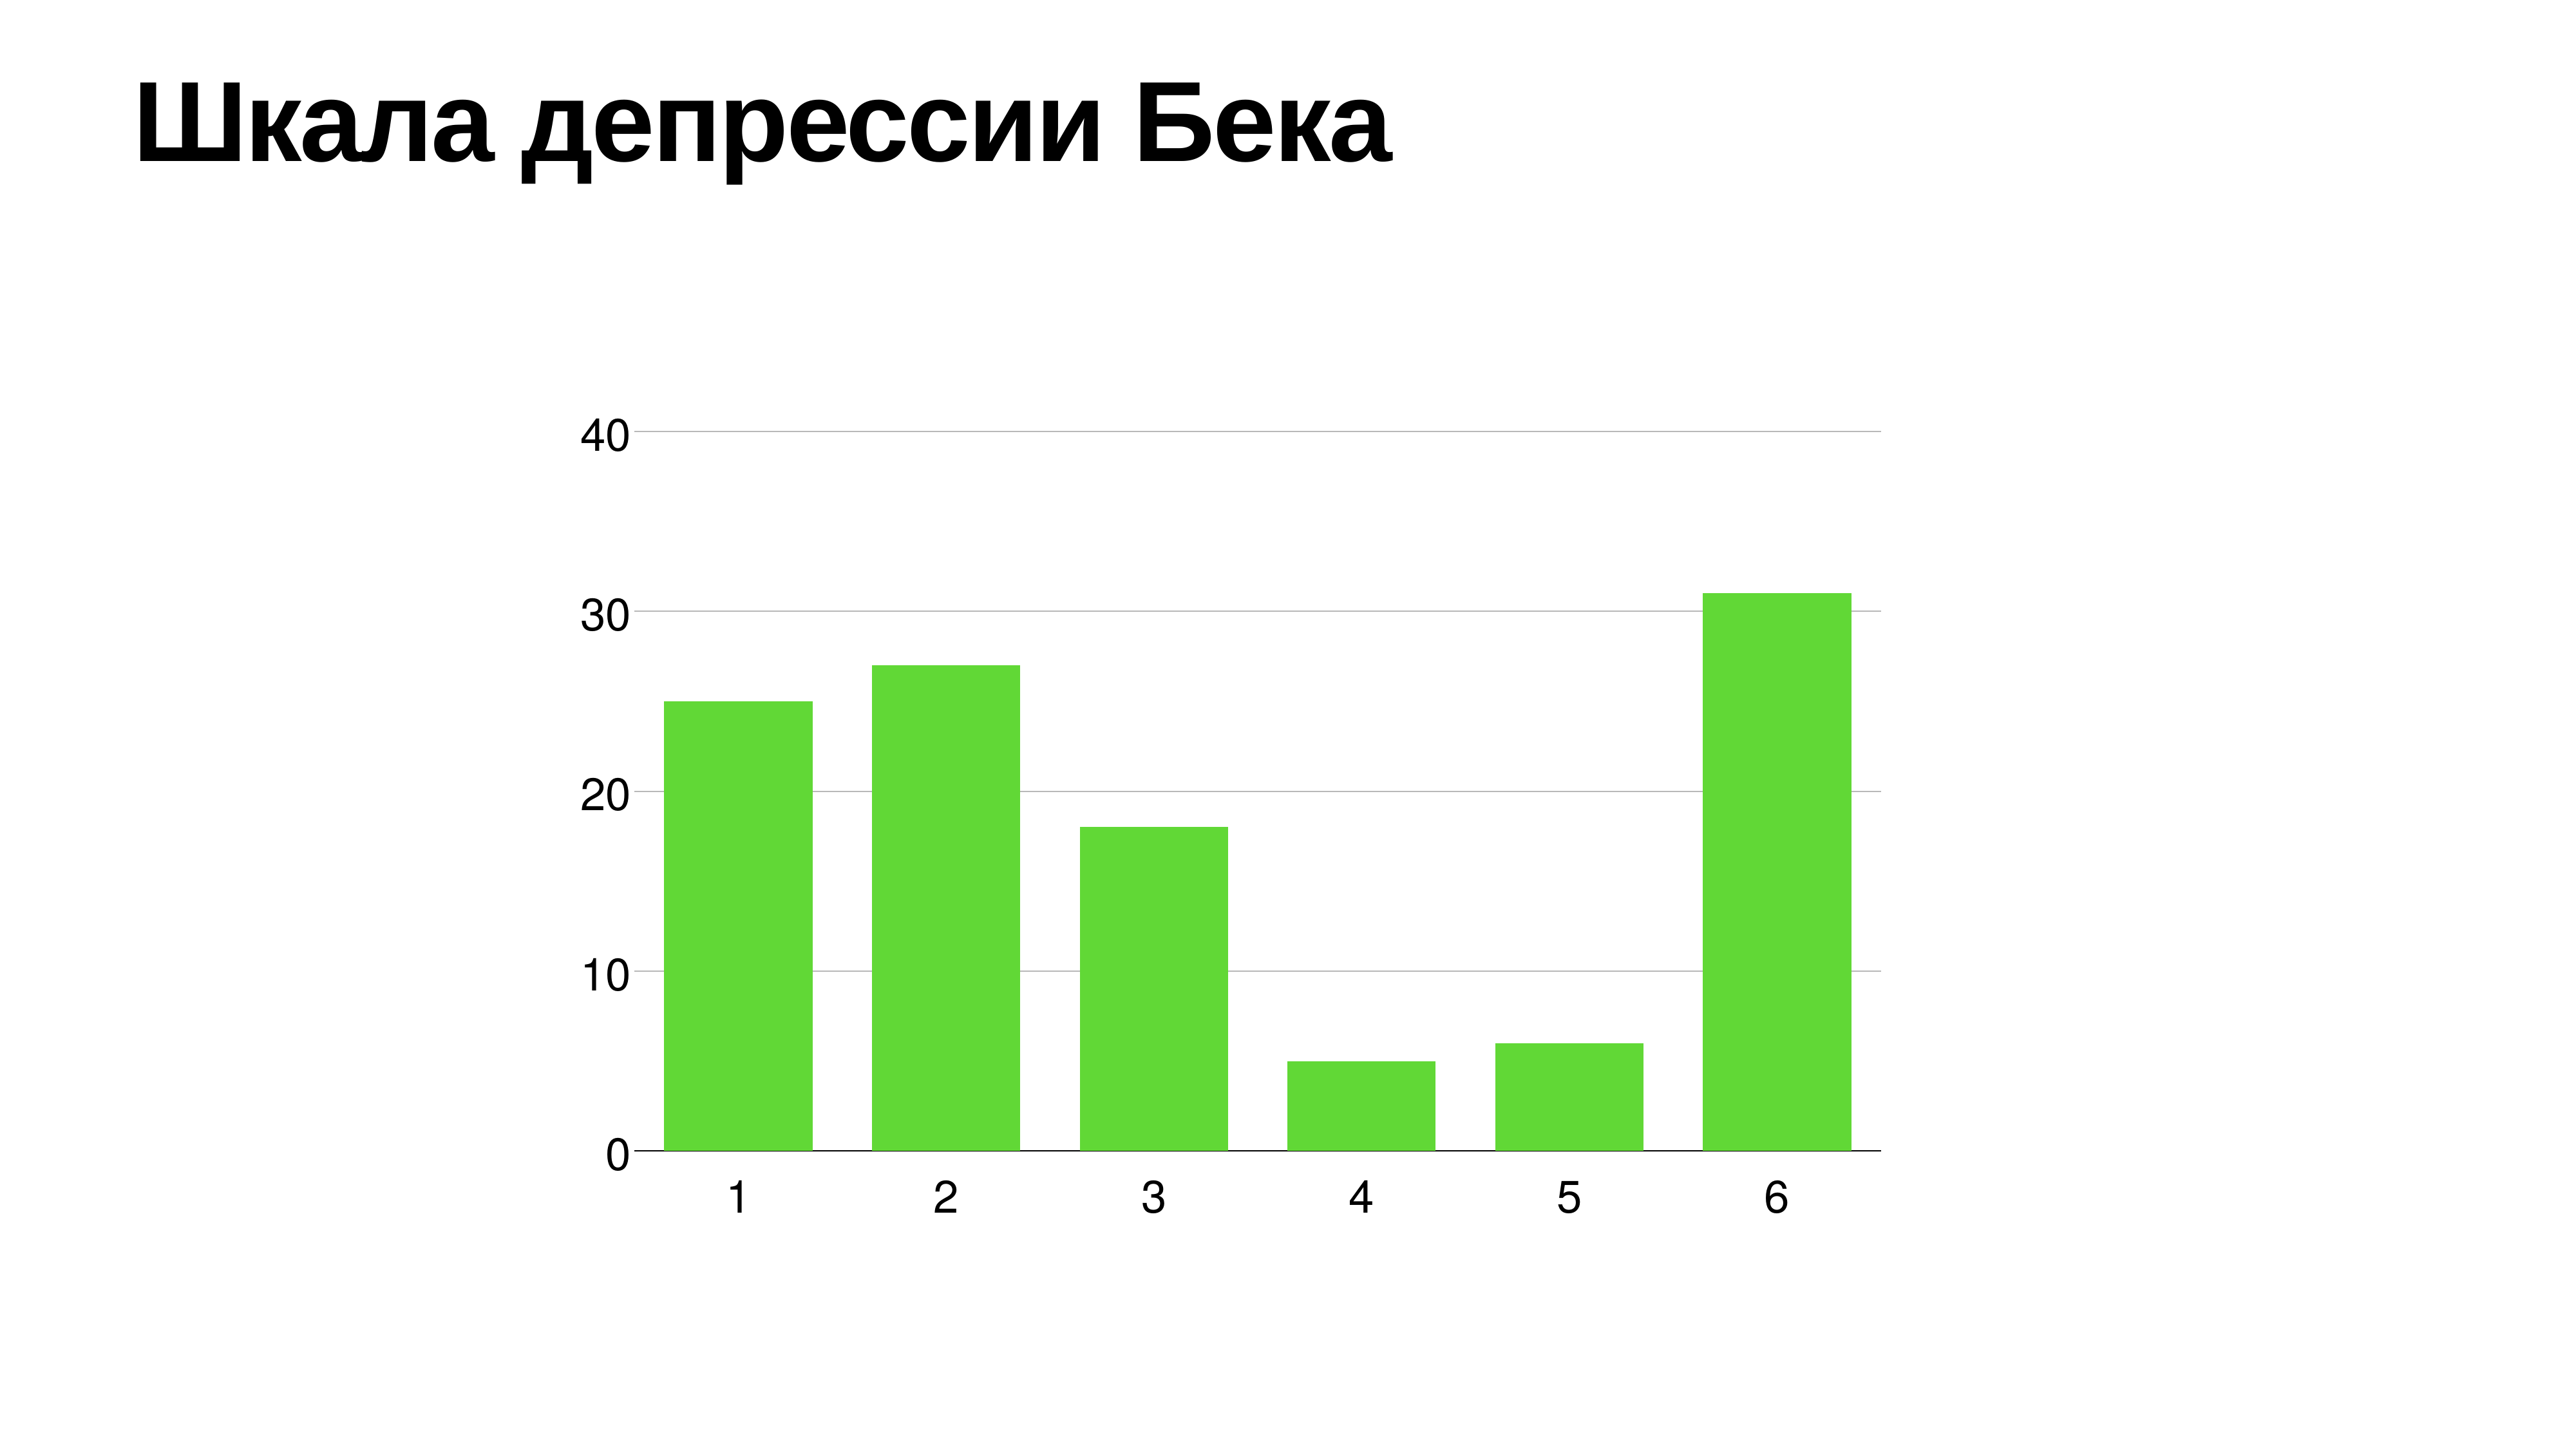

Шкала депрессии Бека

### Chart

| Category | Балл |
|---|---|
| 1 | 25.0 |
| 2 | 27.0 |
| 3 | 18.0 |
| 4 | 5.0 |
| 5 | 6.0 |
| 6 | 31.0 |